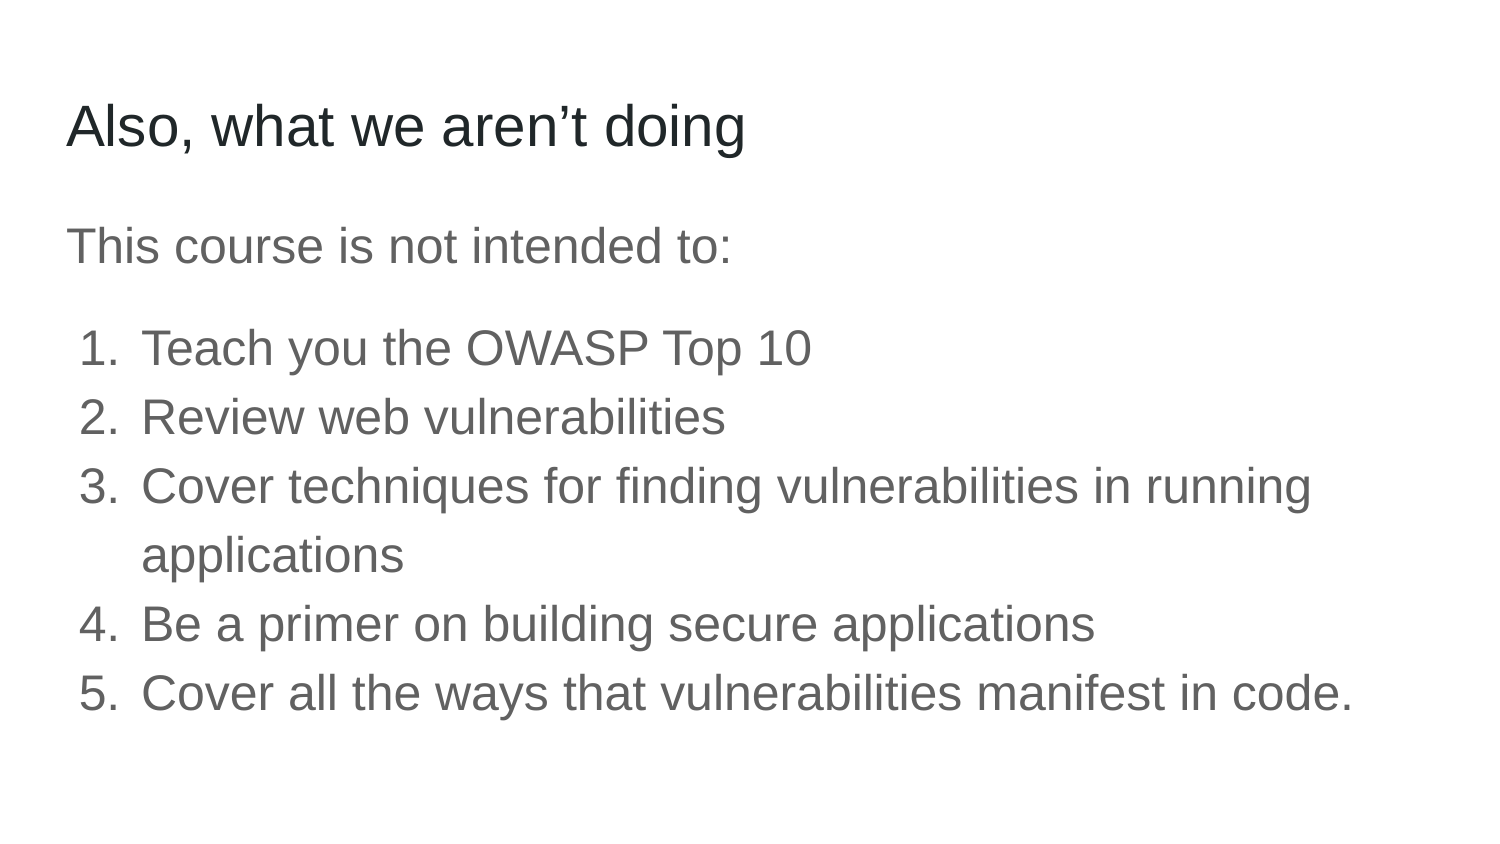

# Also, what we aren’t doing
This course is not intended to:
Teach you the OWASP Top 10
Review web vulnerabilities
Cover techniques for finding vulnerabilities in running applications
Be a primer on building secure applications
Cover all the ways that vulnerabilities manifest in code.